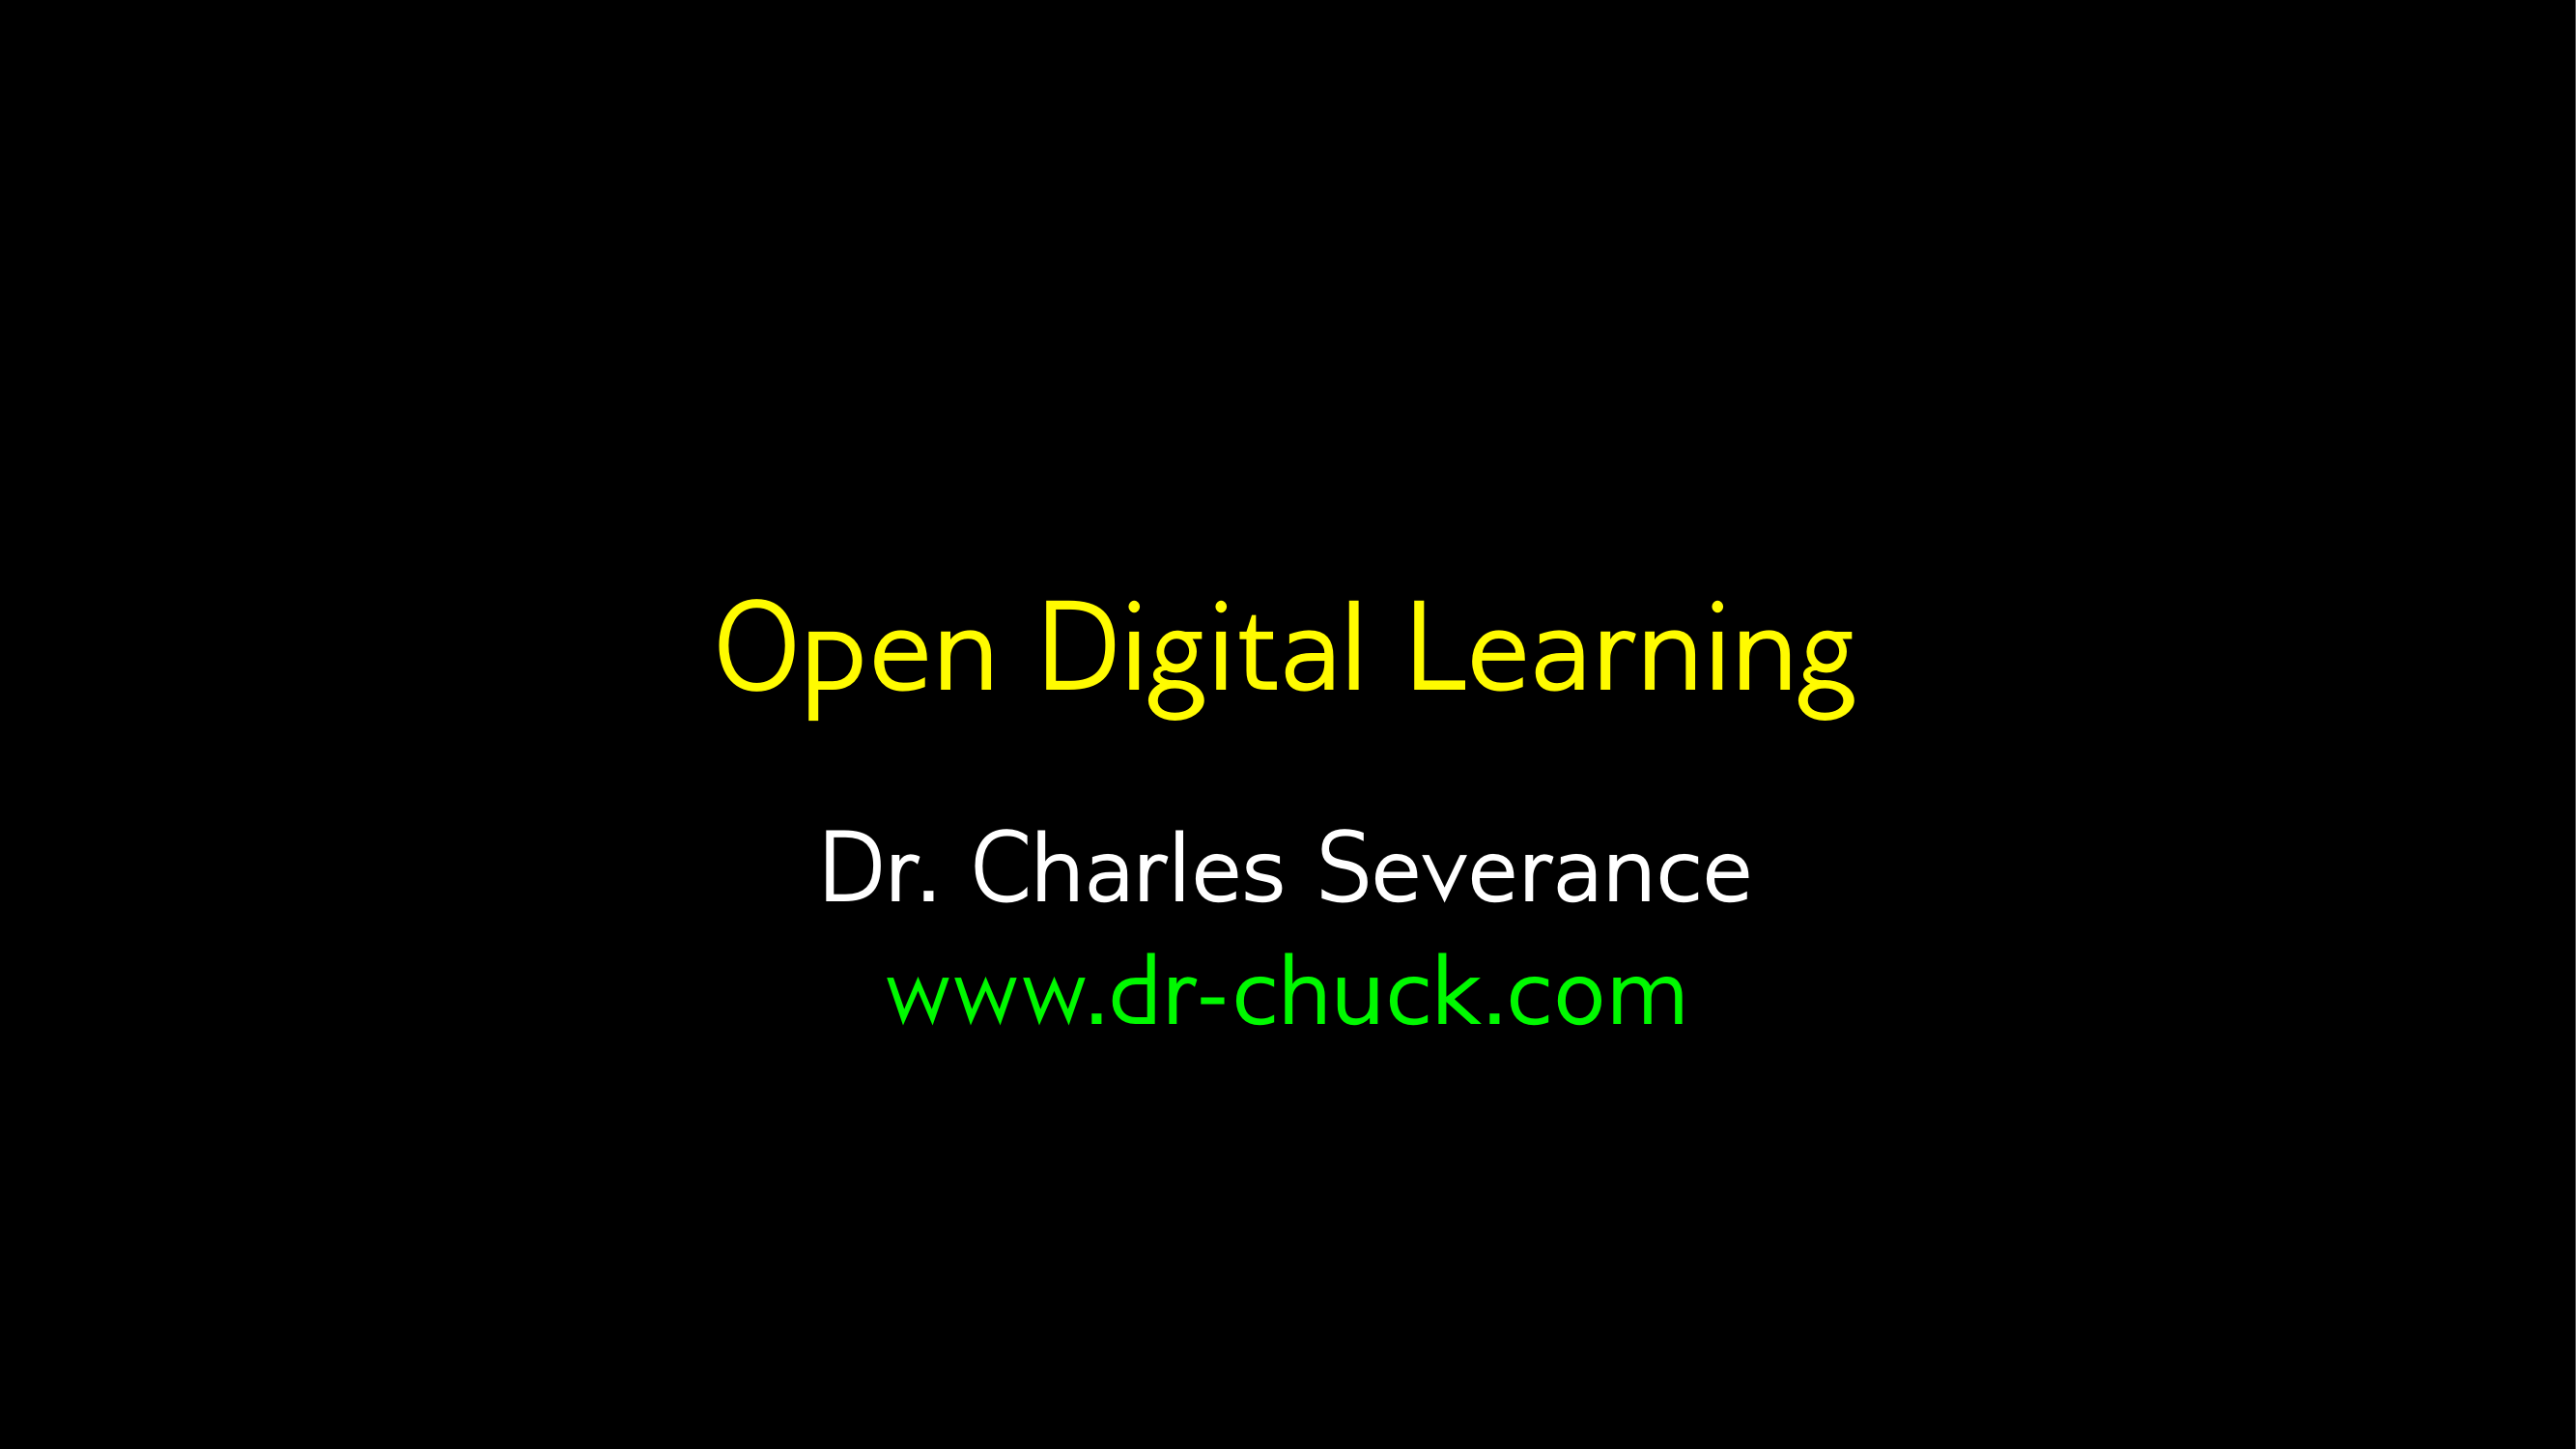

# Open Digital Learning
Dr. Charles Severance
www.dr-chuck.com